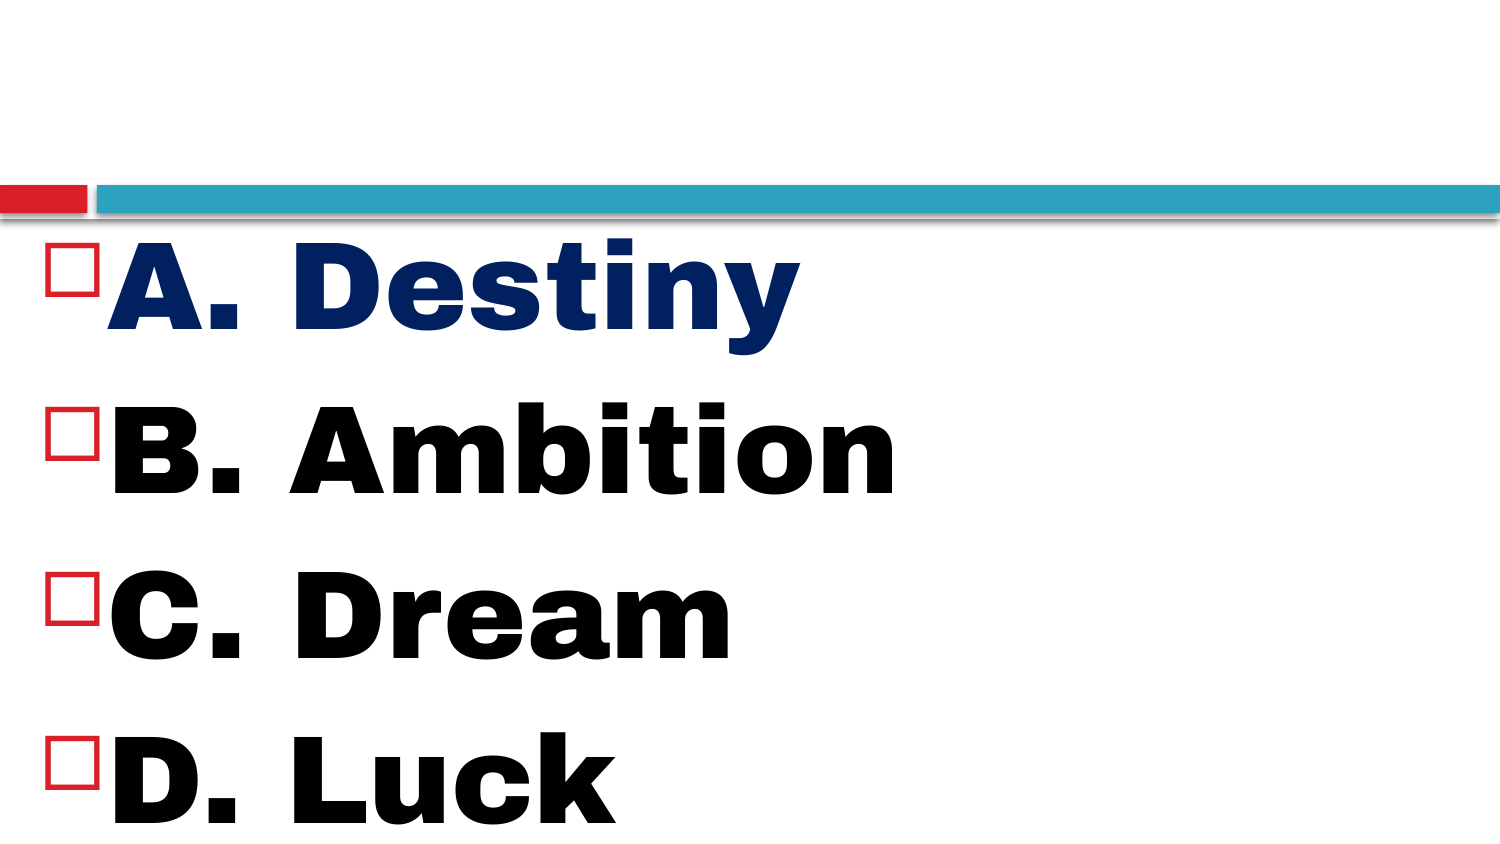

#
A. Destiny
B. Ambition
C. Dream
D. Luck